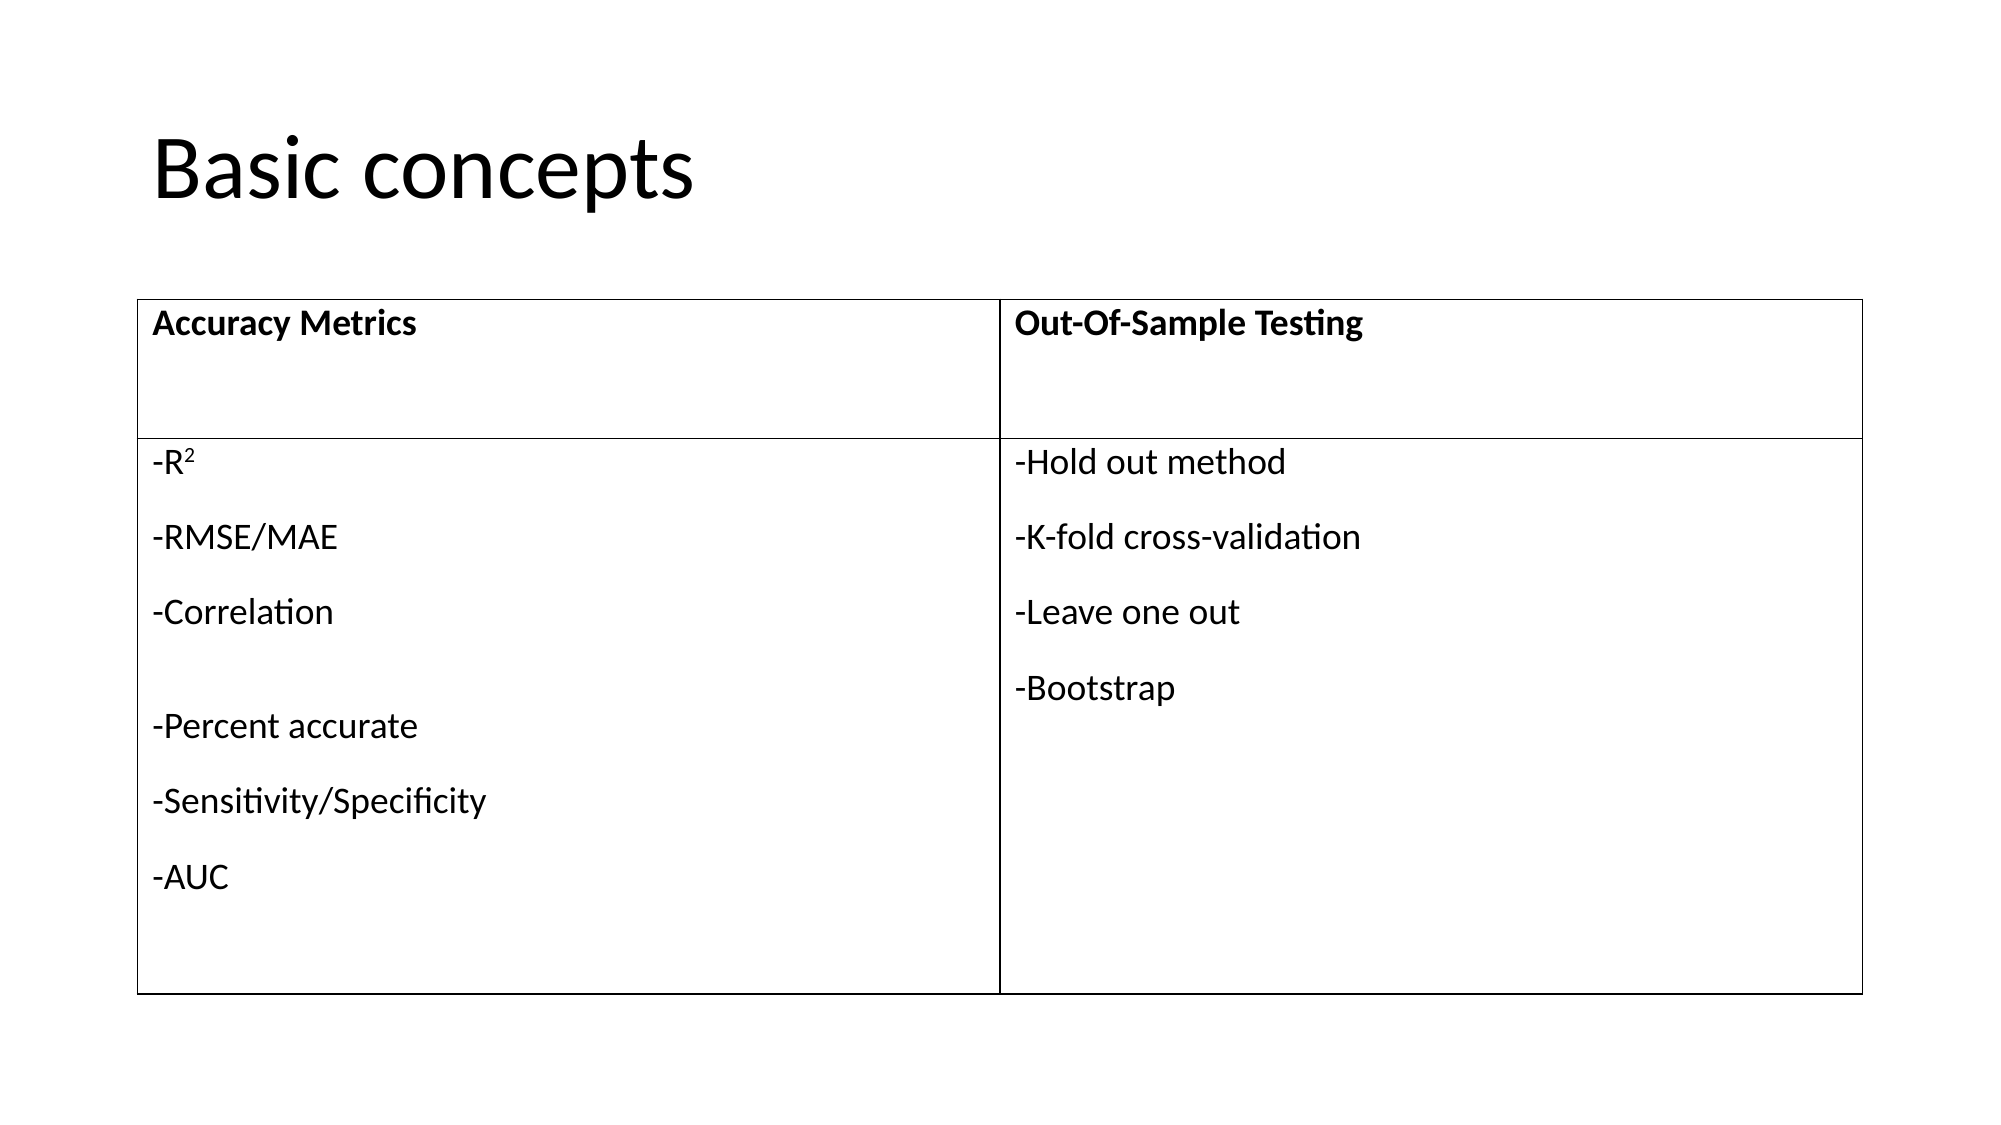

# Basic concepts
| Accuracy Metrics | Out-Of-Sample Testing |
| --- | --- |
| -R2 -RMSE/MAE -Correlation -Percent accurate -Sensitivity/Specificity -AUC | -Hold out method -K-fold cross-validation -Leave one out -Bootstrap |